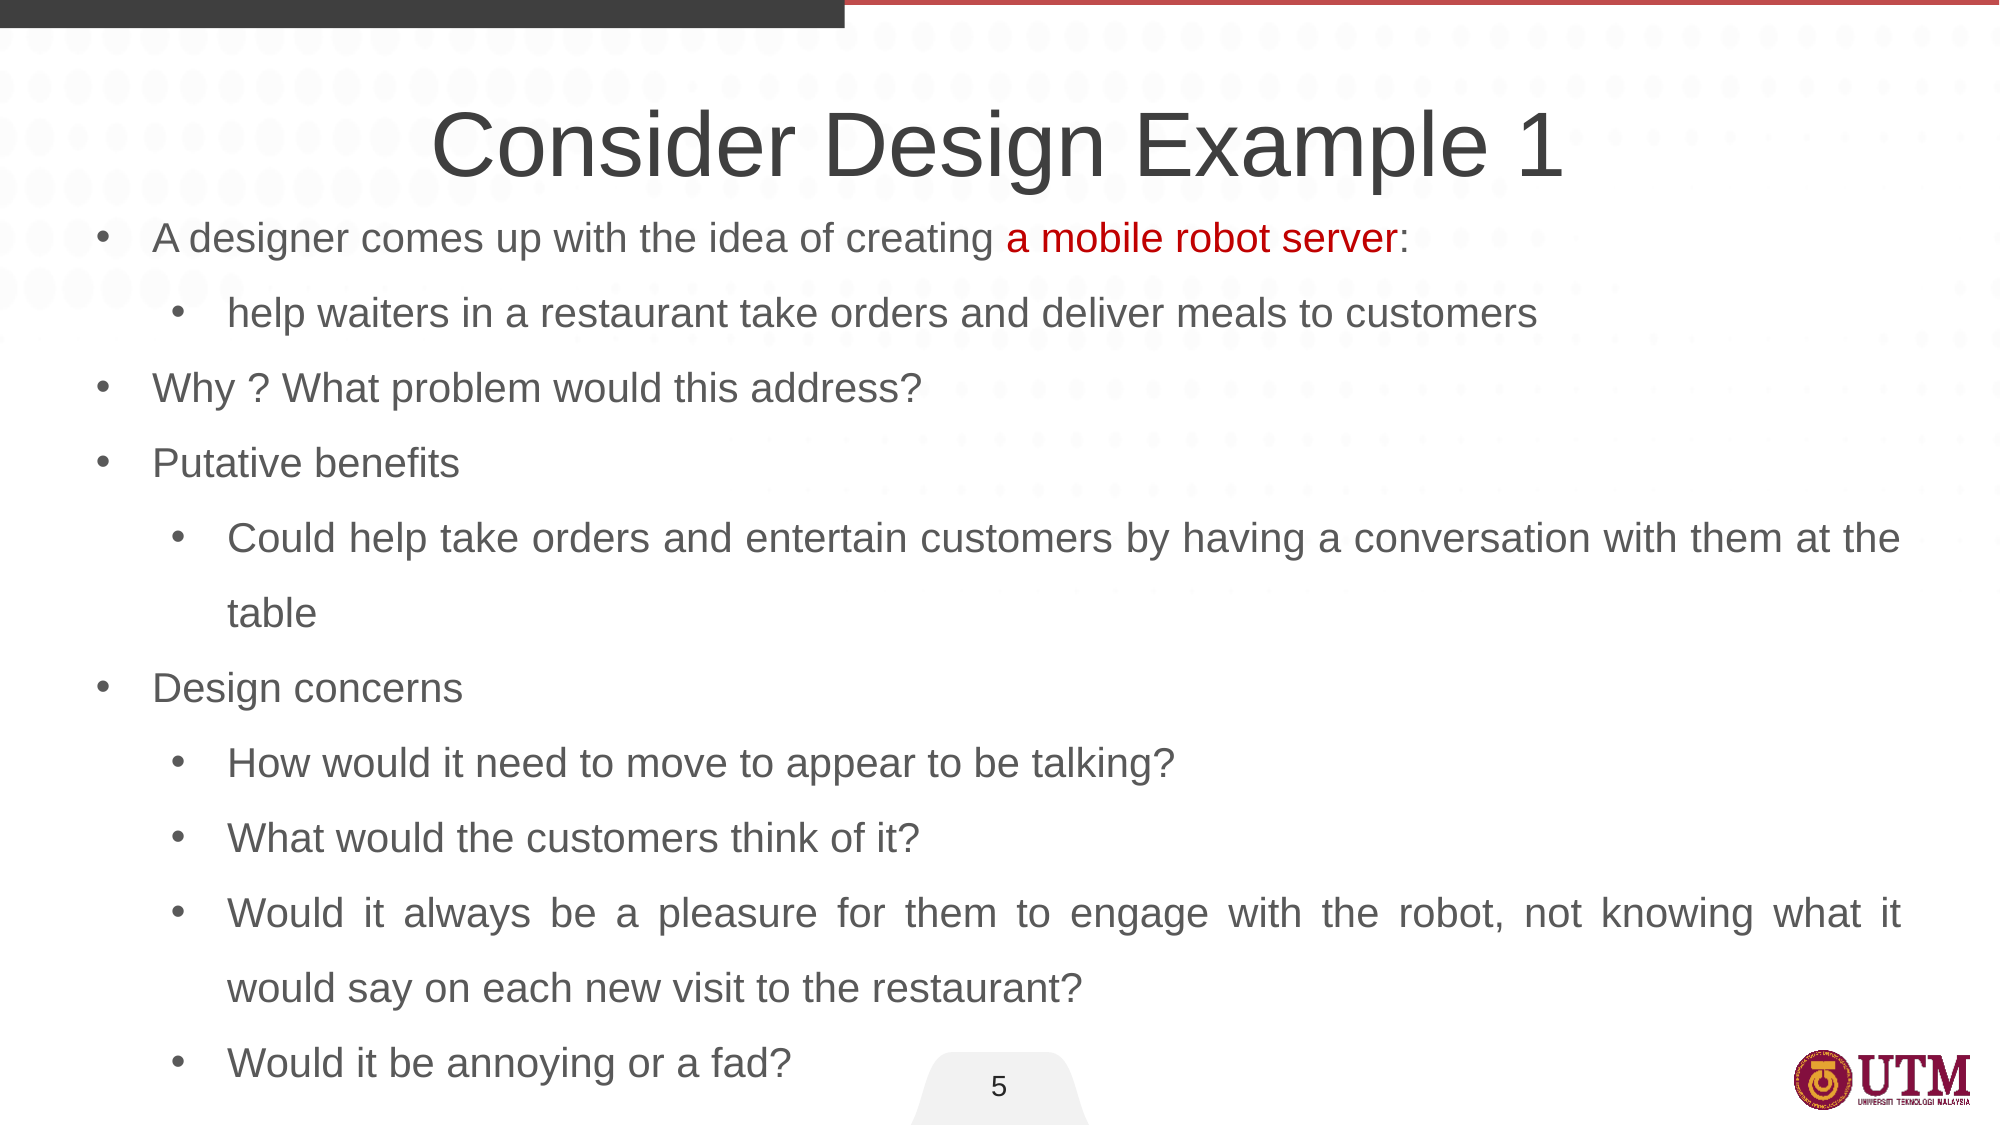

Consider Design Example 1
A designer comes up with the idea of creating a mobile robot server:
help waiters in a restaurant take orders and deliver meals to customers
Why ? What problem would this address?
Putative benefits
Could help take orders and entertain customers by having a conversation with them at the table
Design concerns
How would it need to move to appear to be talking?
What would the customers think of it?
Would it always be a pleasure for them to engage with the robot, not knowing what it would say on each new visit to the restaurant?
Would it be annoying or a fad?
5